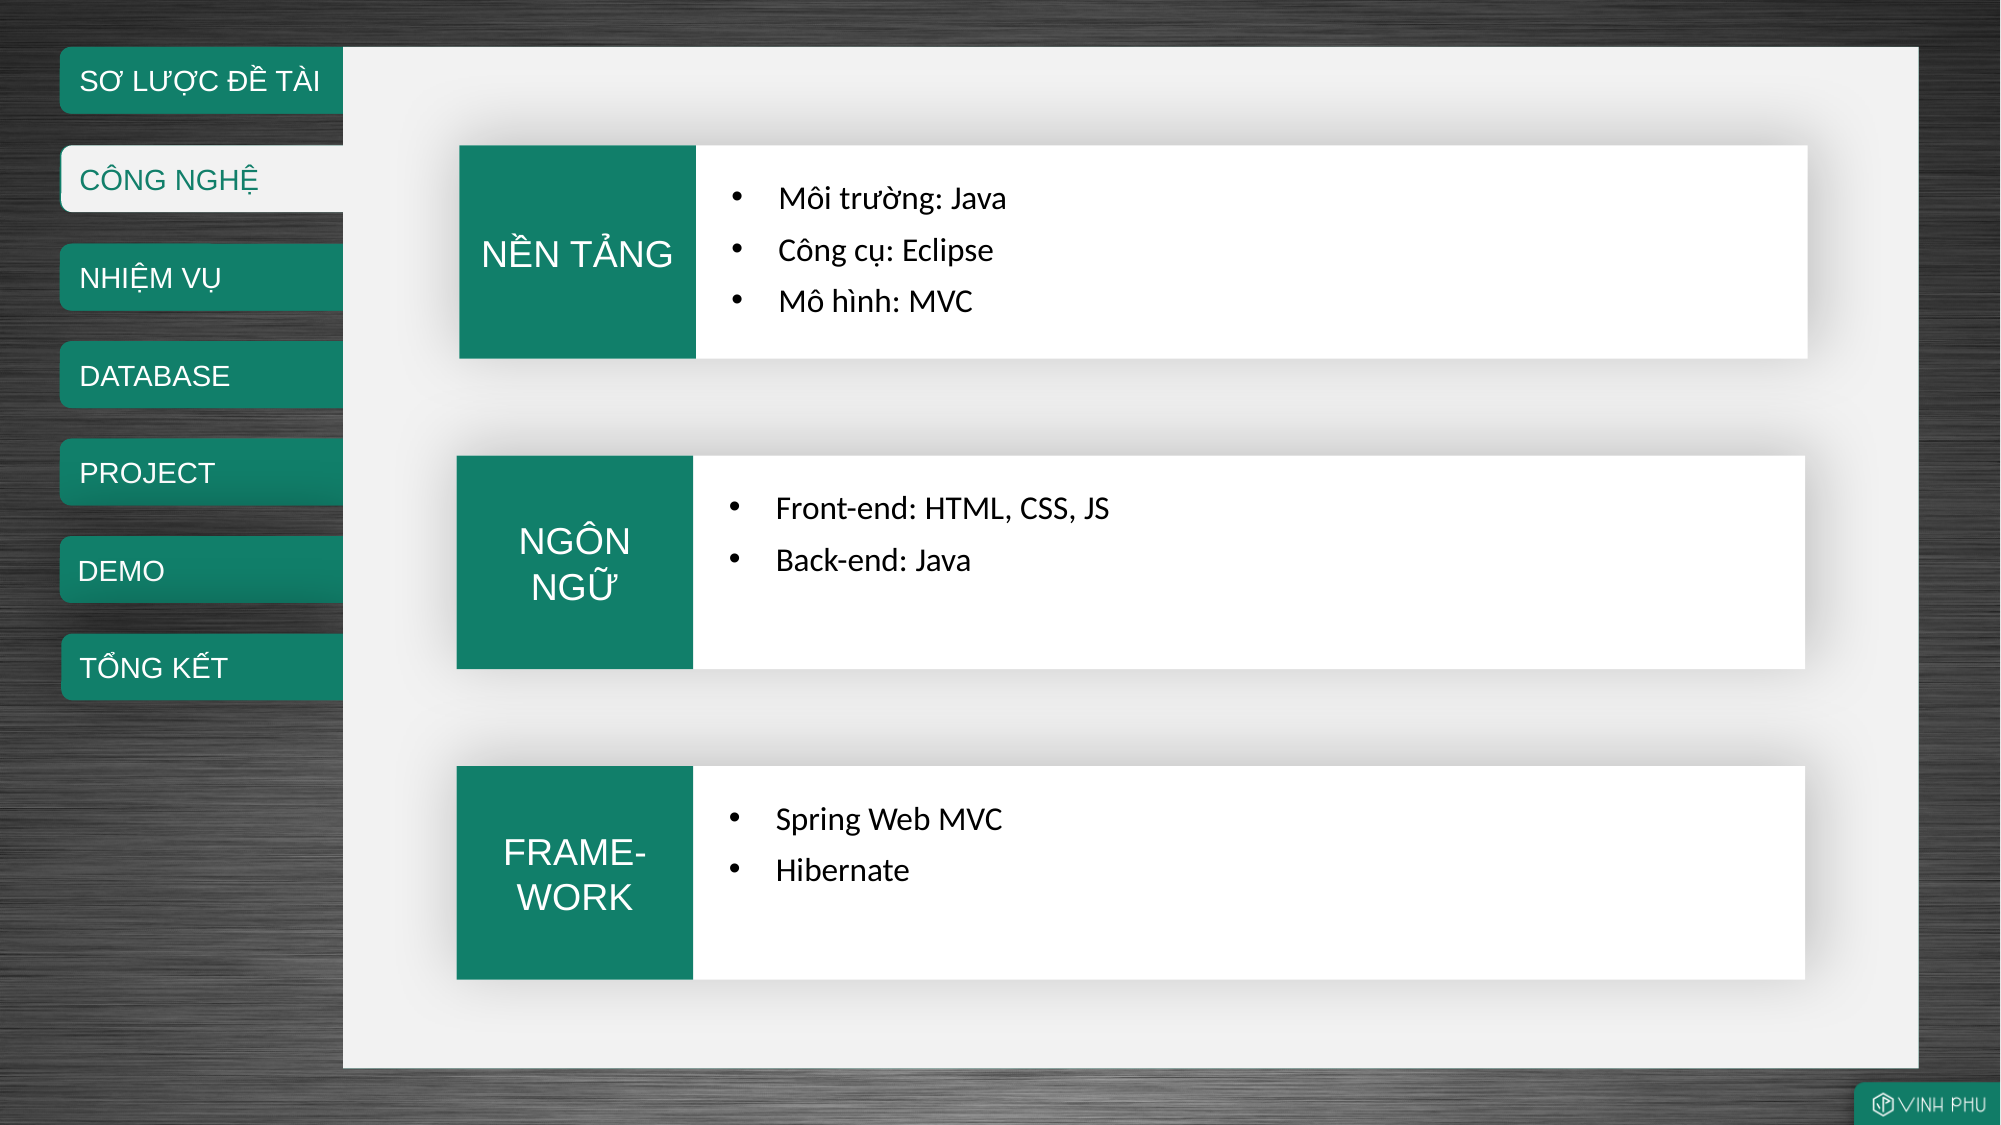

SƠ LƯỢC ĐỀ TÀI

CÔNG NGHỆ
NỀN TẢNG

Môi trường: Java
Công cụ: Eclipse
Mô hình: MVC
NHIỆM VỤ
DATABASE
PROJECT
NGÔN NGỮ

Front-end: HTML, CSS, JS
Back-end: Java
DEMO
TỔNG KẾT
FRAME-
WORK

Spring Web MVC
Hibernate